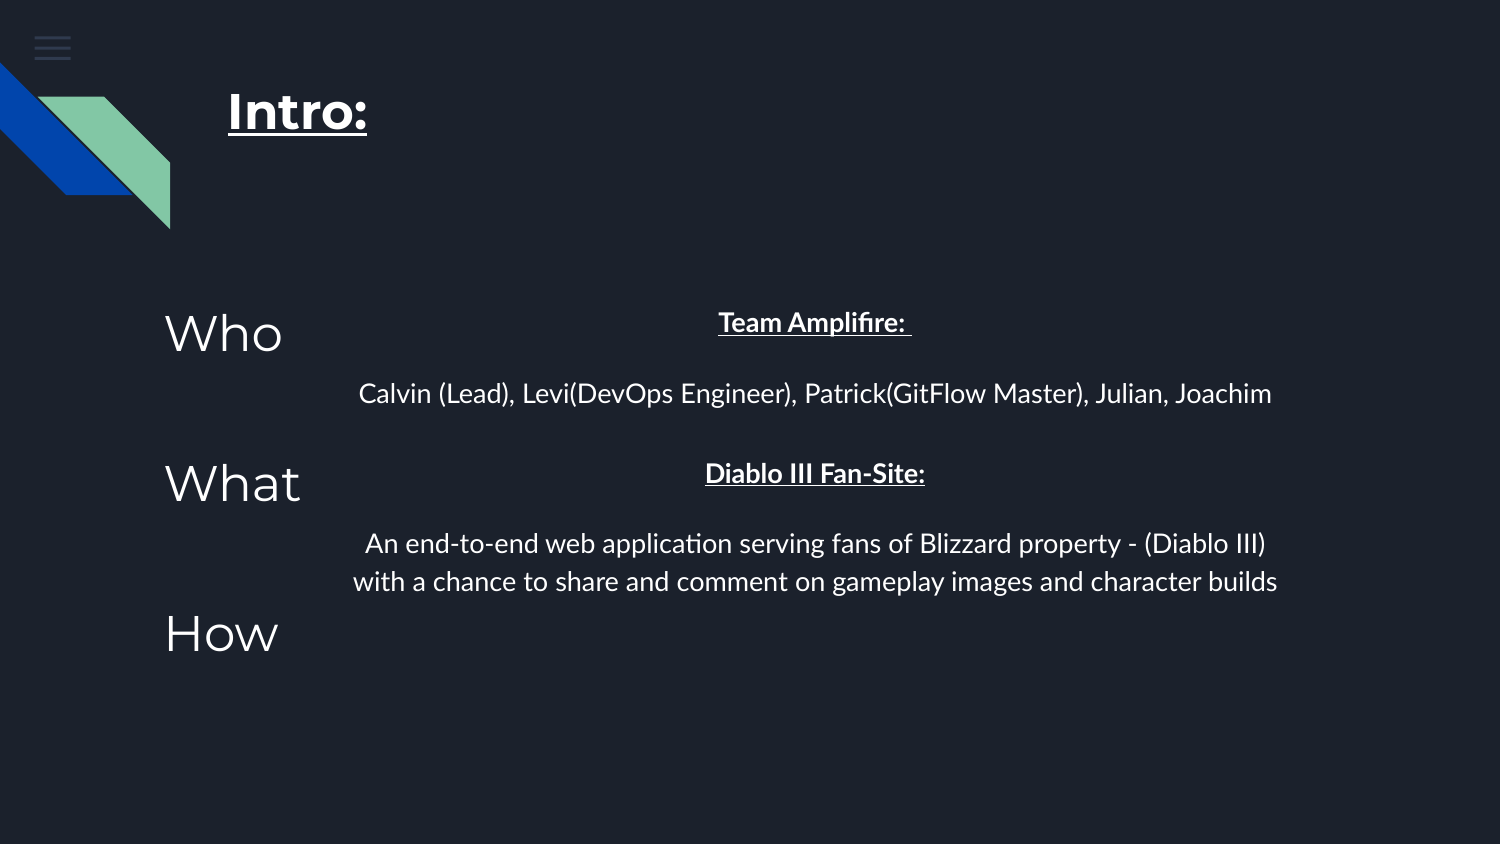

# Intro:
Who

Team Amplifire:
Calvin (Lead), Levi(DevOps Engineer), Patrick(GitFlow Master), Julian, Joachim
What

Diablo III Fan-Site:
An end-to-end web application serving fans of Blizzard property - (Diablo III) with a chance to share and comment on gameplay images and character builds
How